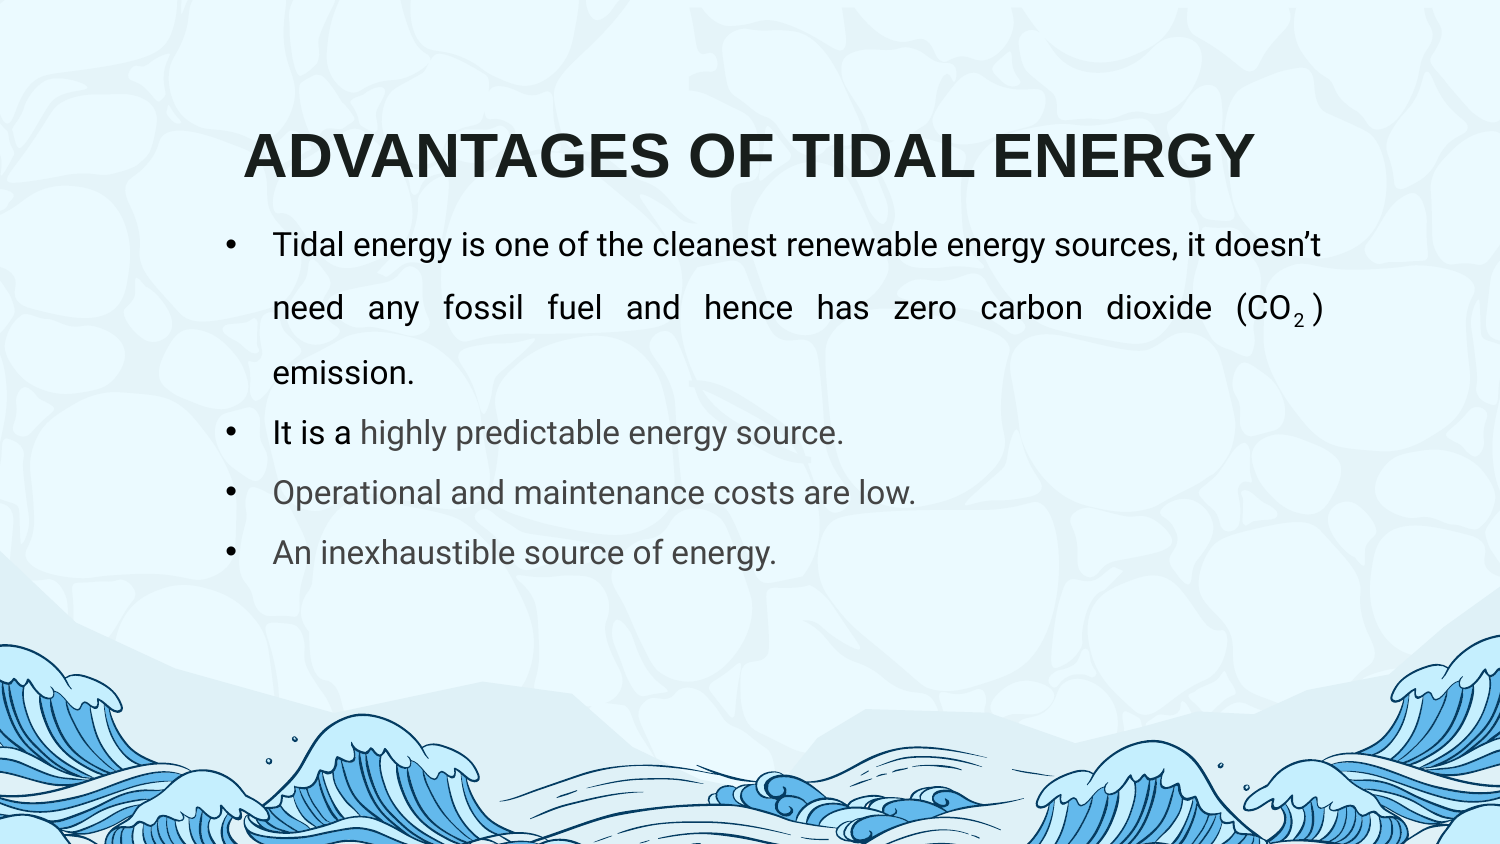

# ADVANTAGES OF TIDAL ENERGY
Tidal energy is one of the cleanest renewable energy sources, it doesn’t need any fossil fuel and hence has zero carbon dioxide (CO2 ) emission.
It is a highly predictable energy source.
Operational and maintenance costs are low.
An inexhaustible source of energy.